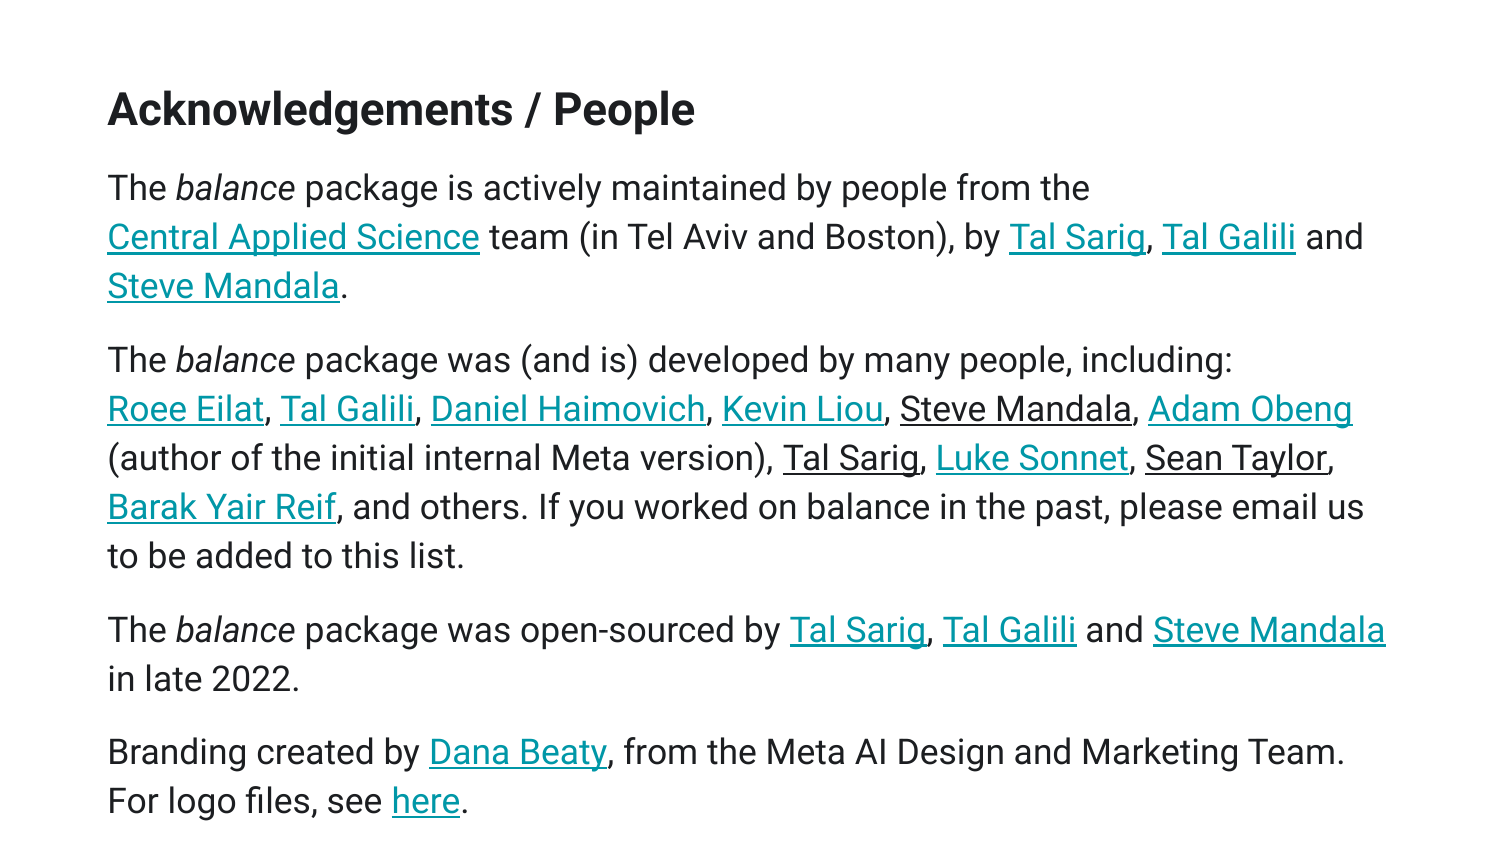

Acknowledgements / People​
The balance package is actively maintained by people from the Central Applied Science team (in Tel Aviv and Boston), by Tal Sarig, Tal Galili and Steve Mandala.
The balance package was (and is) developed by many people, including: Roee Eilat, Tal Galili, Daniel Haimovich, Kevin Liou, Steve Mandala, Adam Obeng (author of the initial internal Meta version), Tal Sarig, Luke Sonnet, Sean Taylor, Barak Yair Reif, and others. If you worked on balance in the past, please email us to be added to this list.
The balance package was open-sourced by Tal Sarig, Tal Galili and Steve Mandala in late 2022.
Branding created by Dana Beaty, from the Meta AI Design and Marketing Team. For logo files, see here.